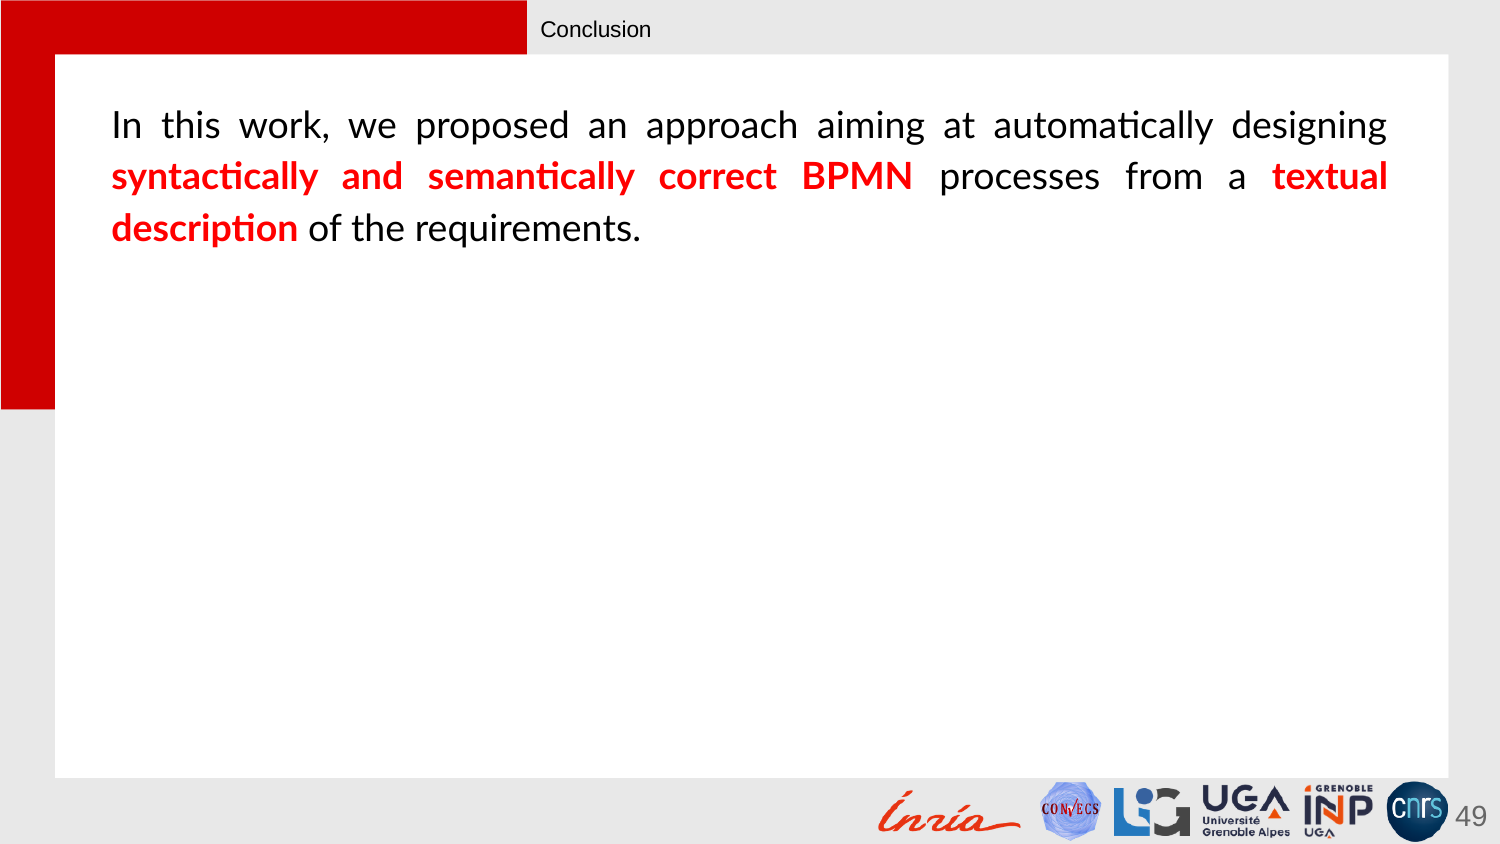

# Conclusion
In this work, we proposed an approach aiming at automatically designing syntactically and semantically correct BPMN processes from a textual description of the requirements.
49